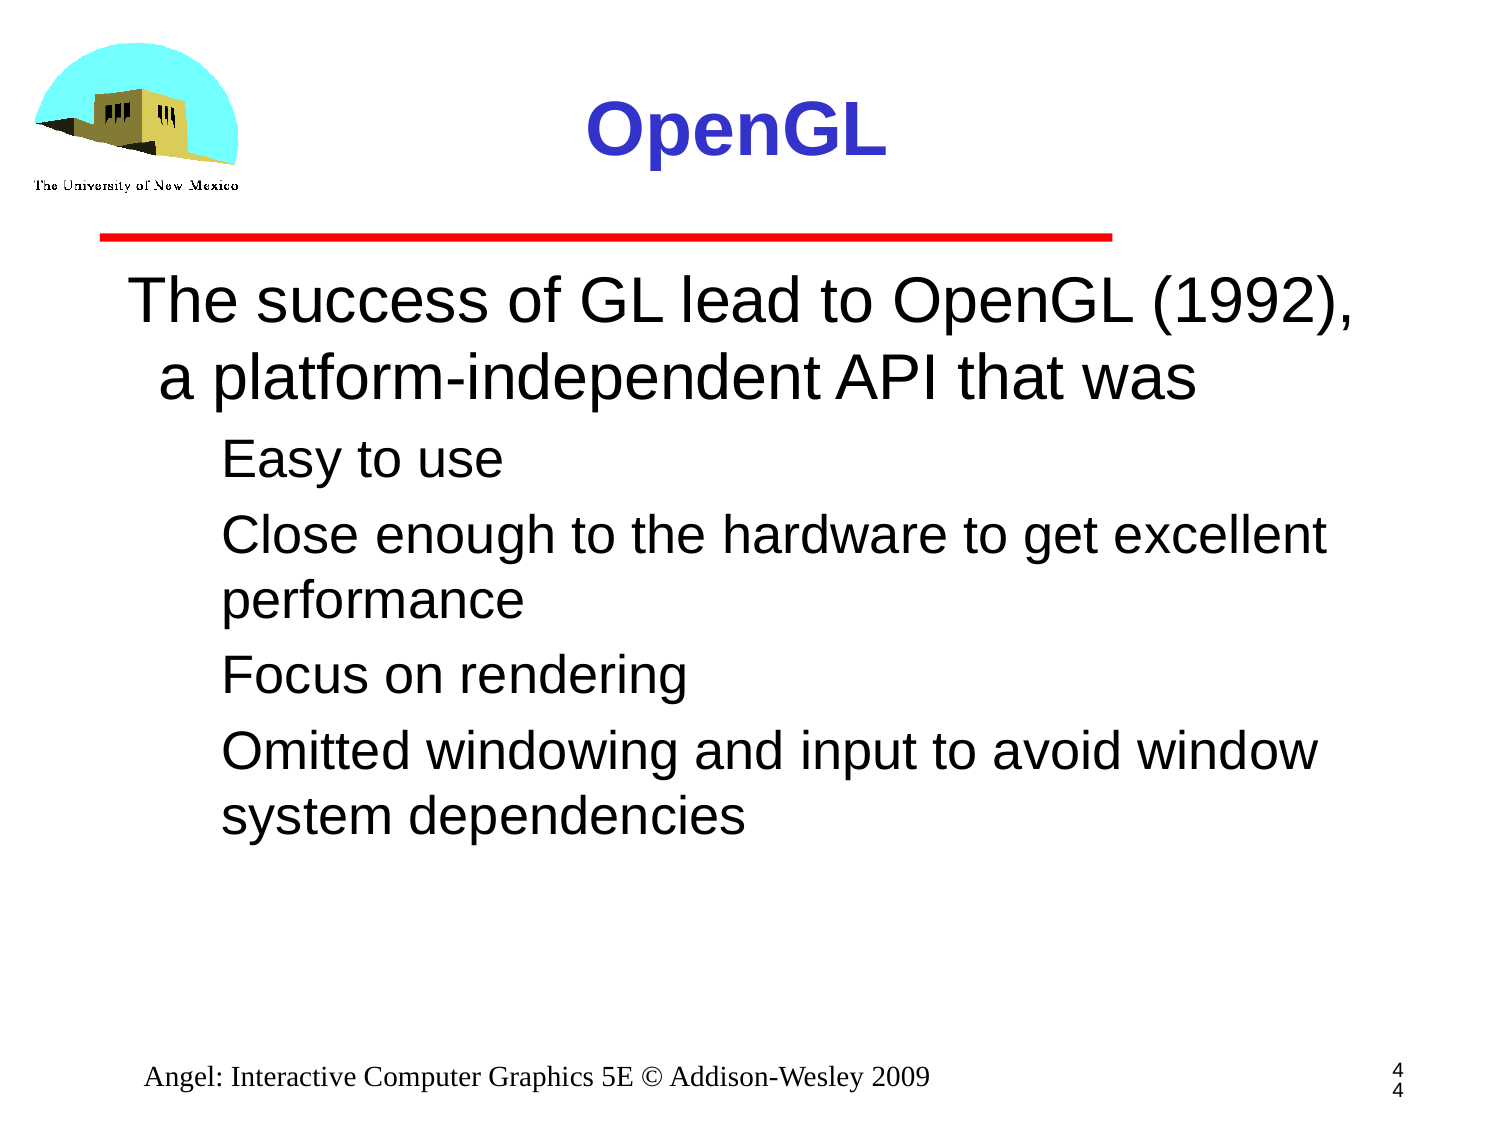

# OpenGL
The success of GL lead to OpenGL (1992), a platform-independent API that was
Easy to use
Close enough to the hardware to get excellent performance
Focus on rendering
Omitted windowing and input to avoid window system dependencies
44
Angel: Interactive Computer Graphics 5E © Addison-Wesley 2009